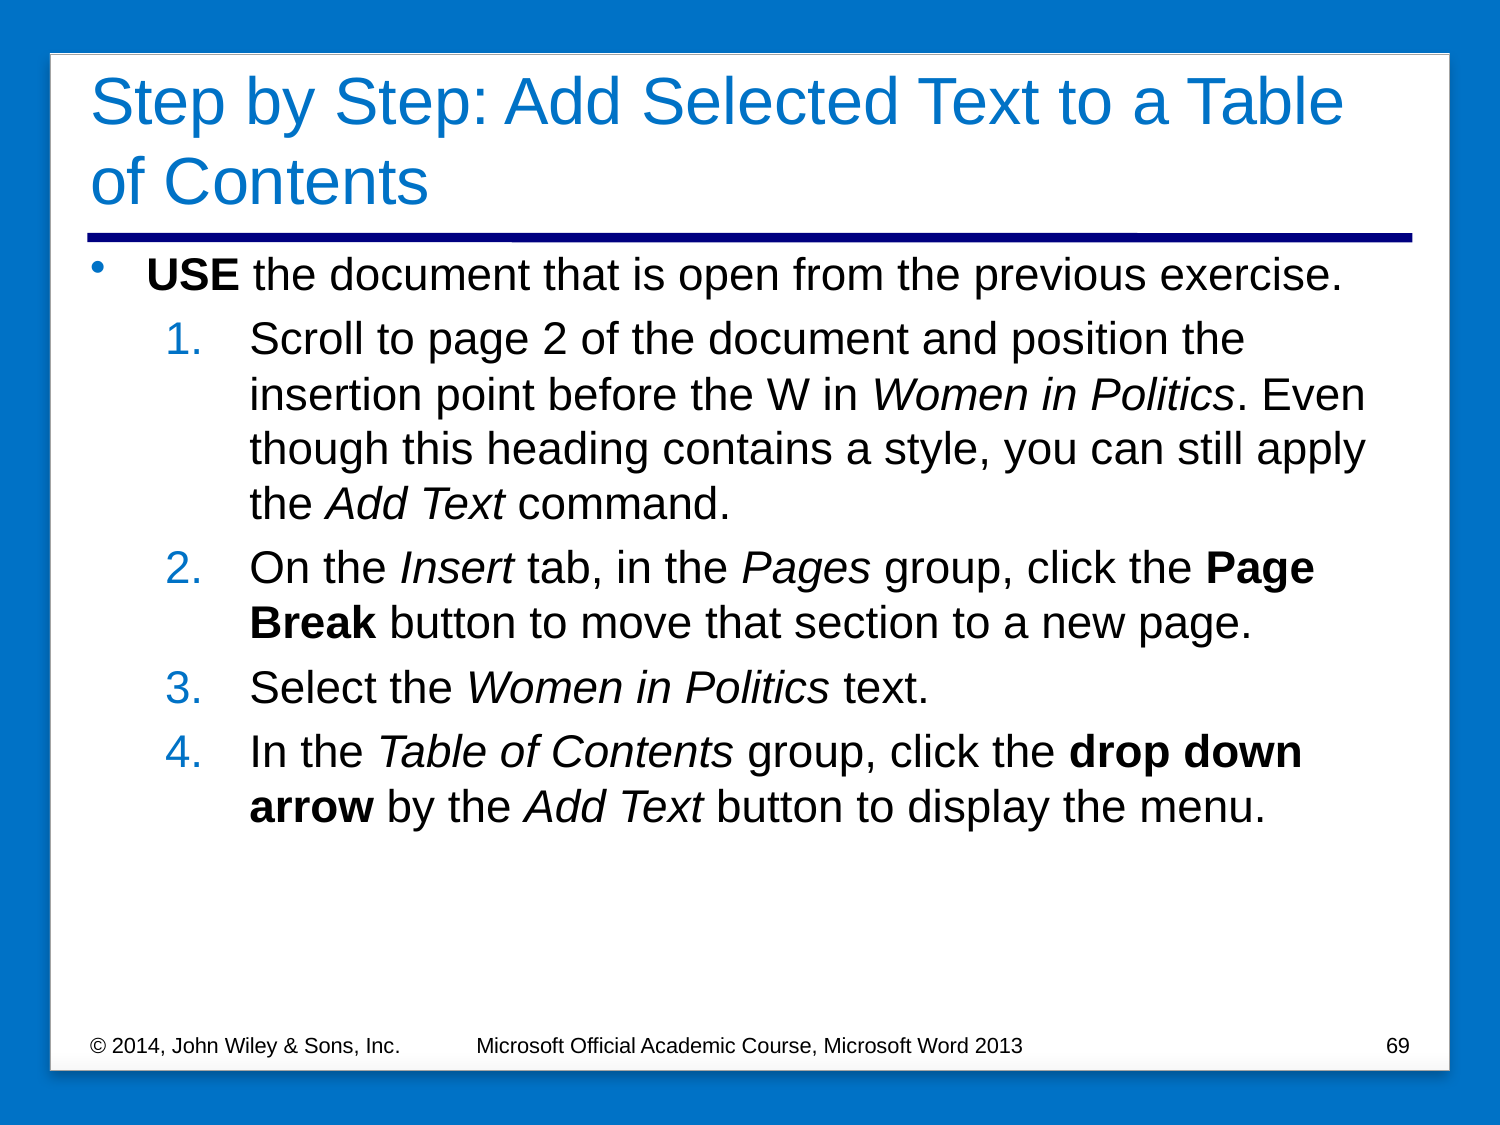

# Step by Step: Add Selected Text to a Table of Contents
USE the document that is open from the previous exercise.
Scroll to page 2 of the document and position the insertion point before the W in Women in Politics. Even though this heading contains a style, you can still apply the Add Text command.
On the Insert tab, in the Pages group, click the Page Break button to move that section to a new page.
Select the Women in Politics text.
In the Table of Contents group, click the drop down arrow by the Add Text button to display the menu.

© 2014, John Wiley & Sons, Inc.
Microsoft Official Academic Course, Microsoft Word 2013
69